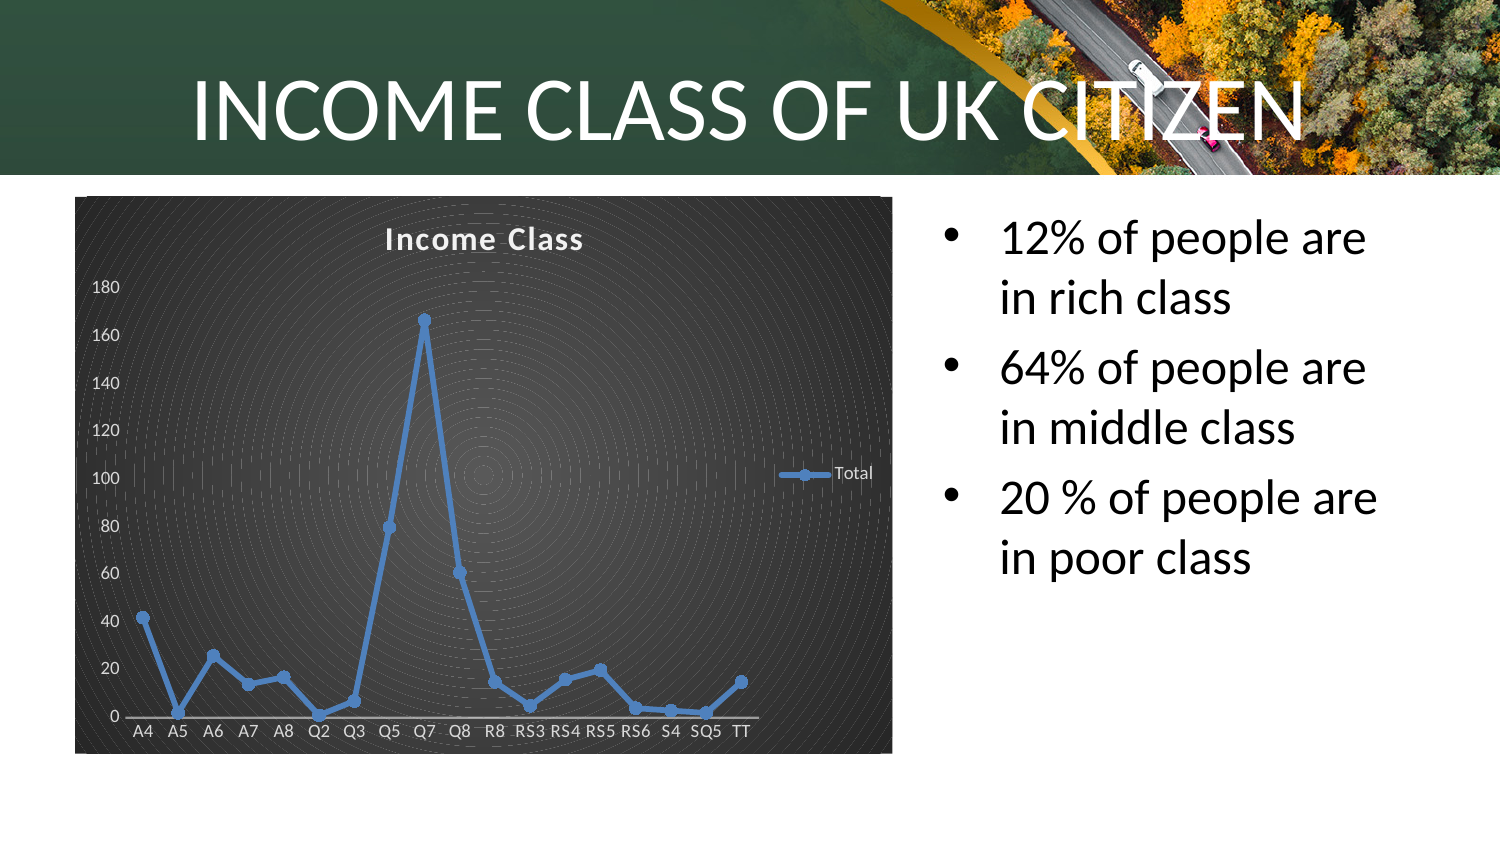

# INCOME CLASS OF UK CITIZEN

### Chart: Income Class

| Category | Total |
|---|---|
| A4 | 42.0 |
| A5 | 2.0 |
| A6 | 26.0 |
| A7 | 14.0 |
| A8 | 17.0 |
| Q2 | 1.0 |
| Q3 | 7.0 |
| Q5 | 80.0 |
| Q7 | 167.0 |
| Q8 | 61.0 |
| R8 | 15.0 |
| RS3 | 5.0 |
| RS4 | 16.0 |
| RS5 | 20.0 |
| RS6 | 4.0 |
| S4 | 3.0 |
| SQ5 | 2.0 |
| TT | 15.0 |
12% of people are in rich class
64% of people are in middle class
20 % of people are in poor class